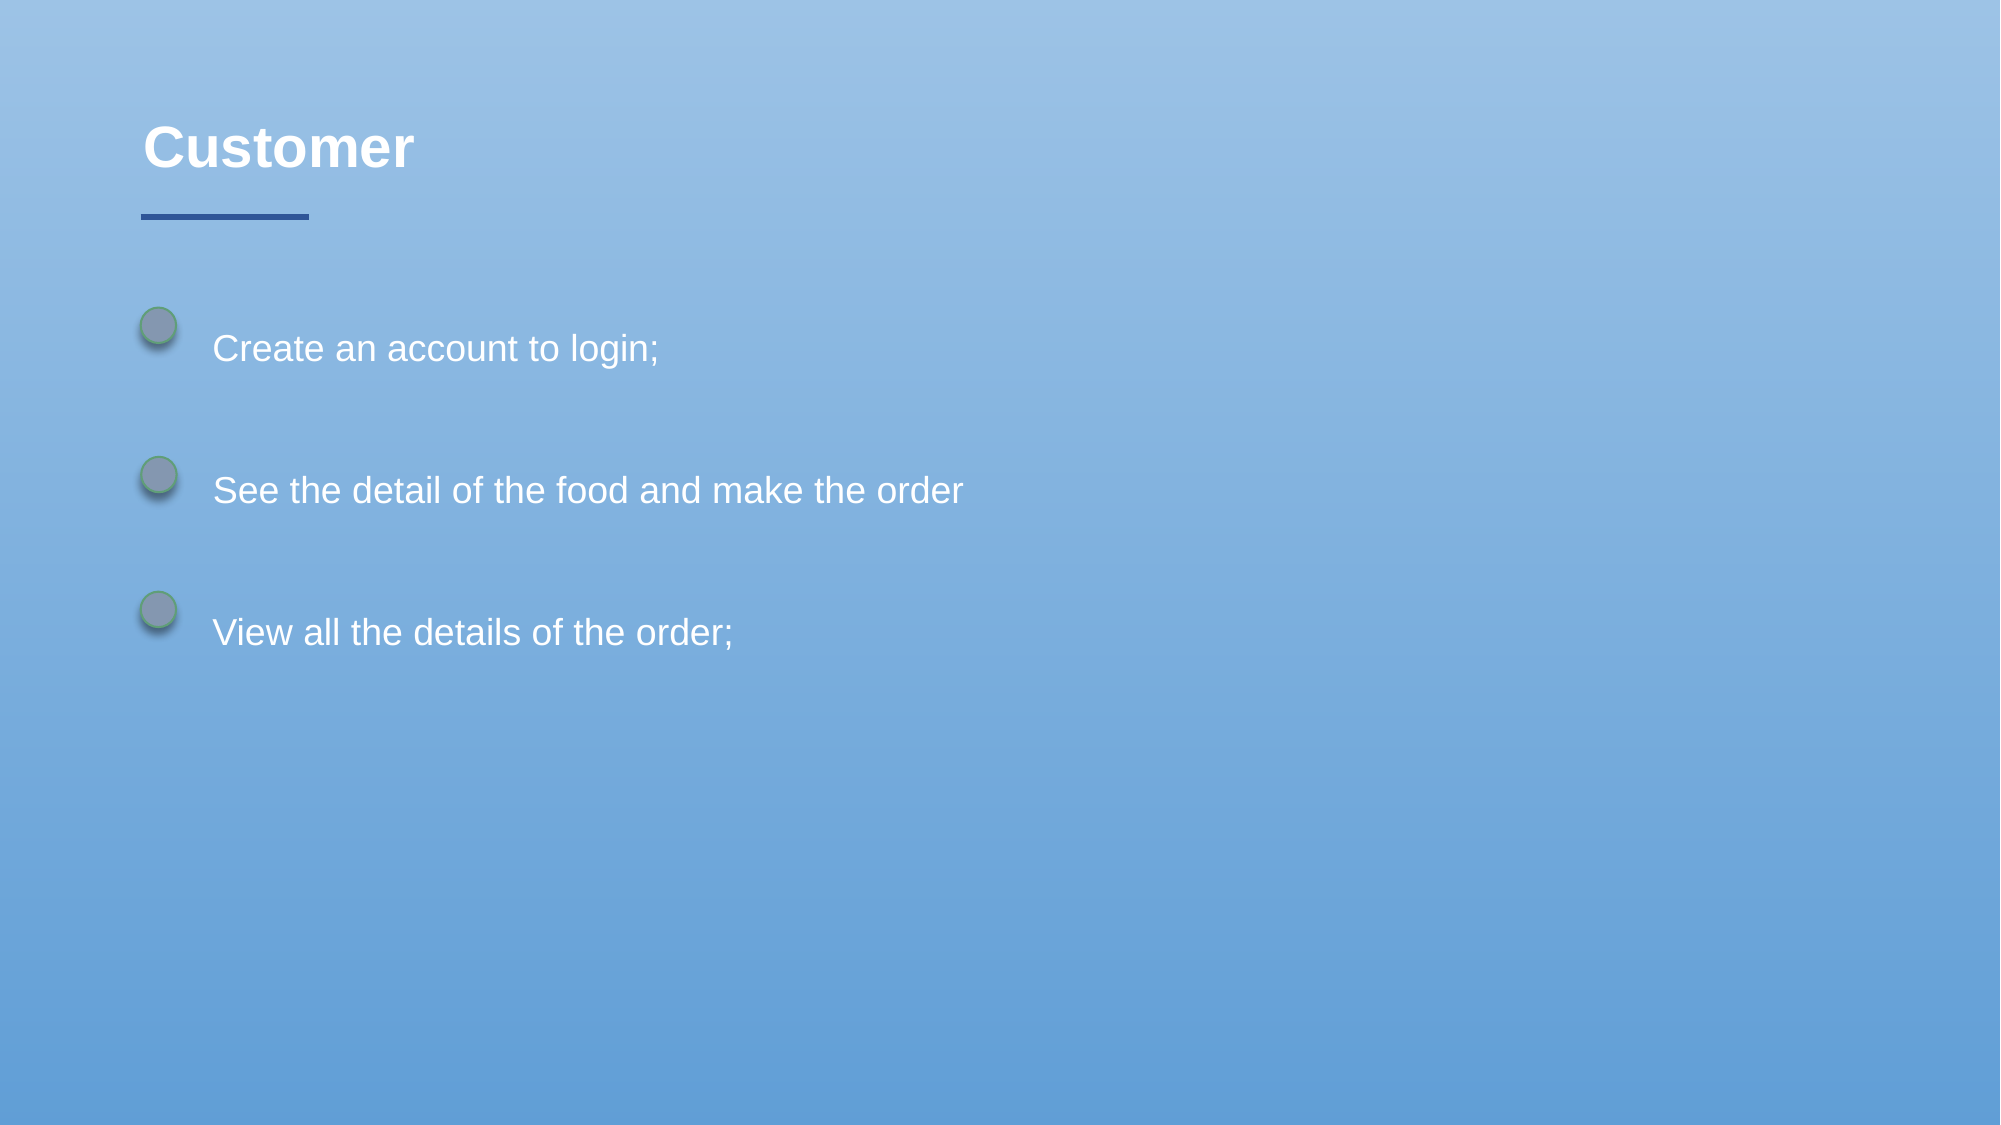

Customer
Create an account to login;

See the detail of the food and make the order

View all the details of the order;